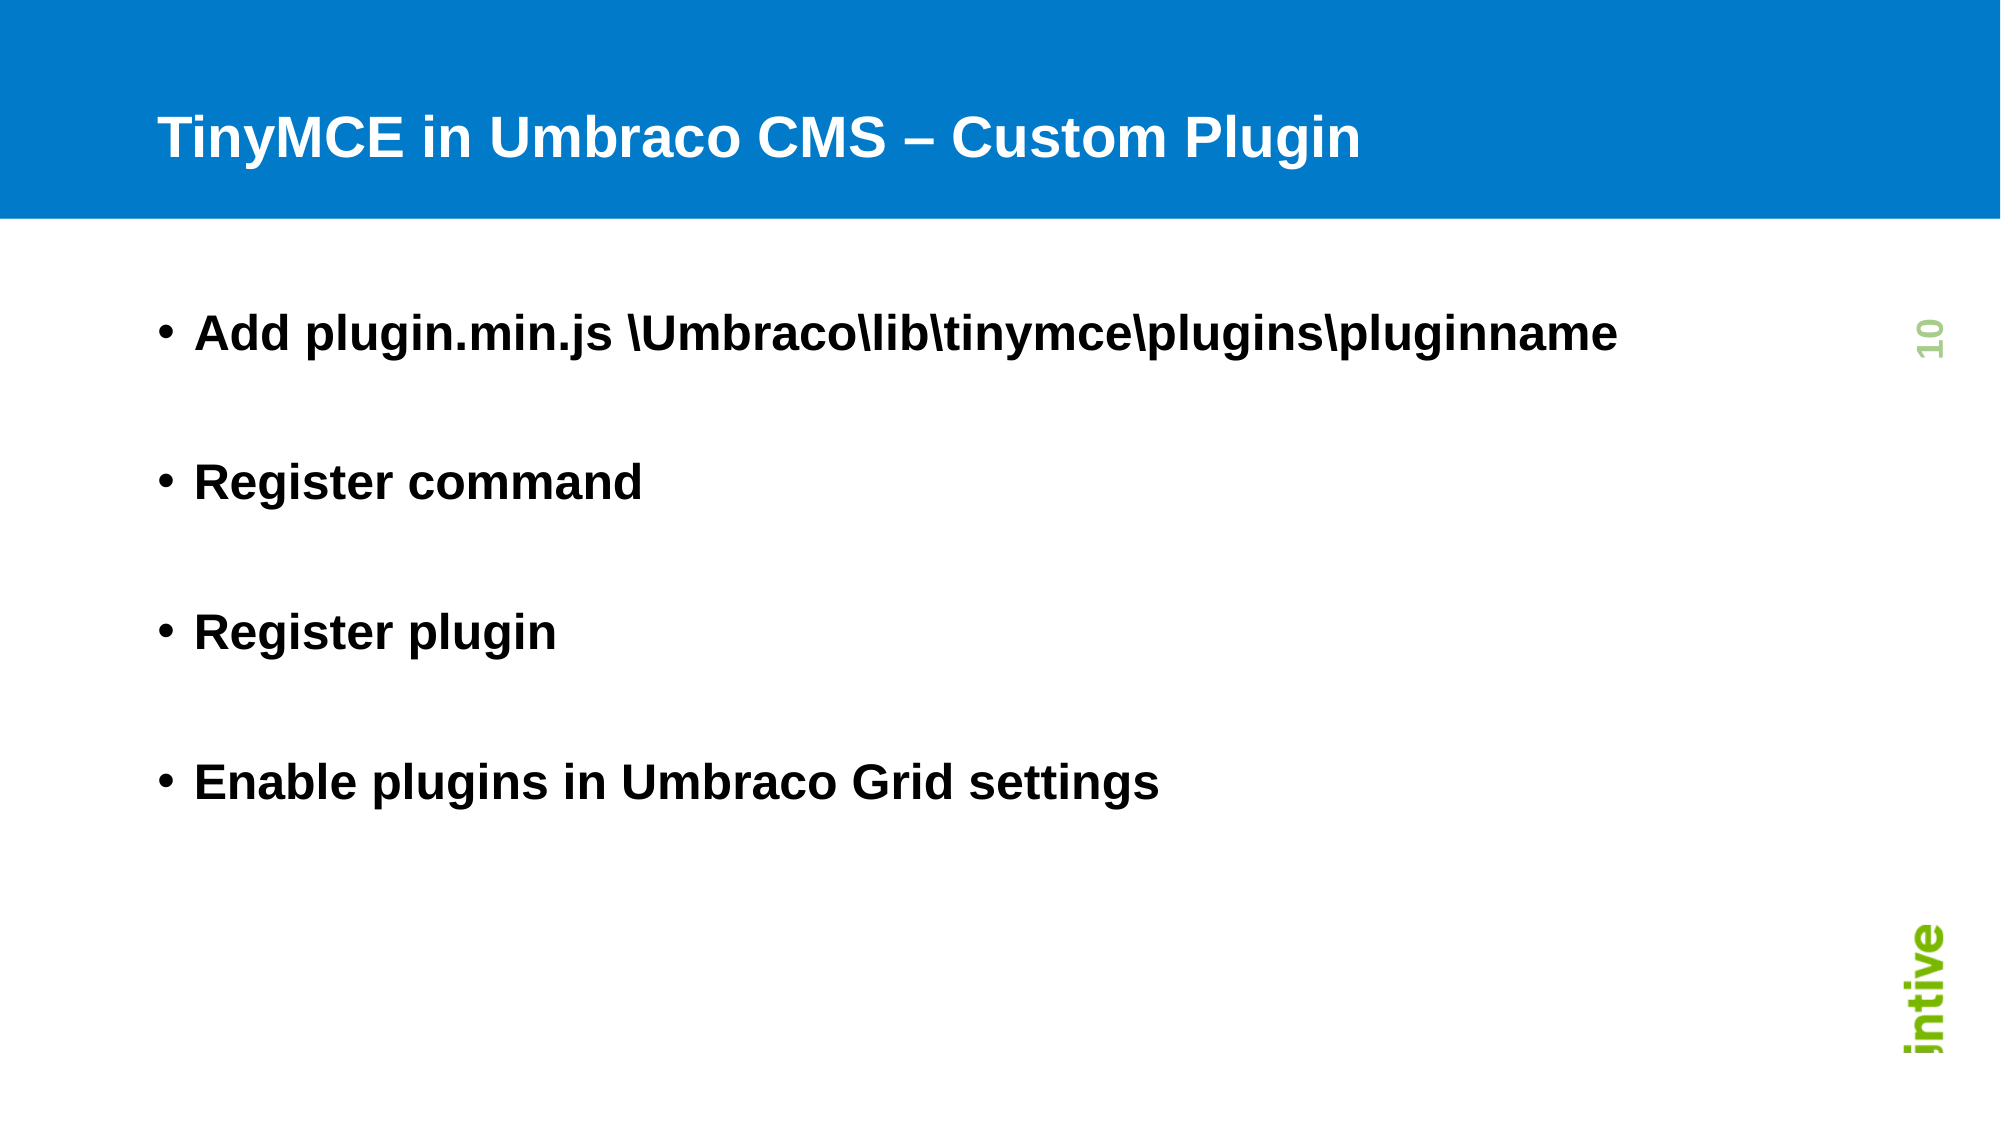

# TinyMCE in Umbraco CMS – Custom Plugin
Add plugin.min.js \Umbraco\lib\tinymce\plugins\pluginname

Register command

Register plugin

Enable plugins in Umbraco Grid settings
10